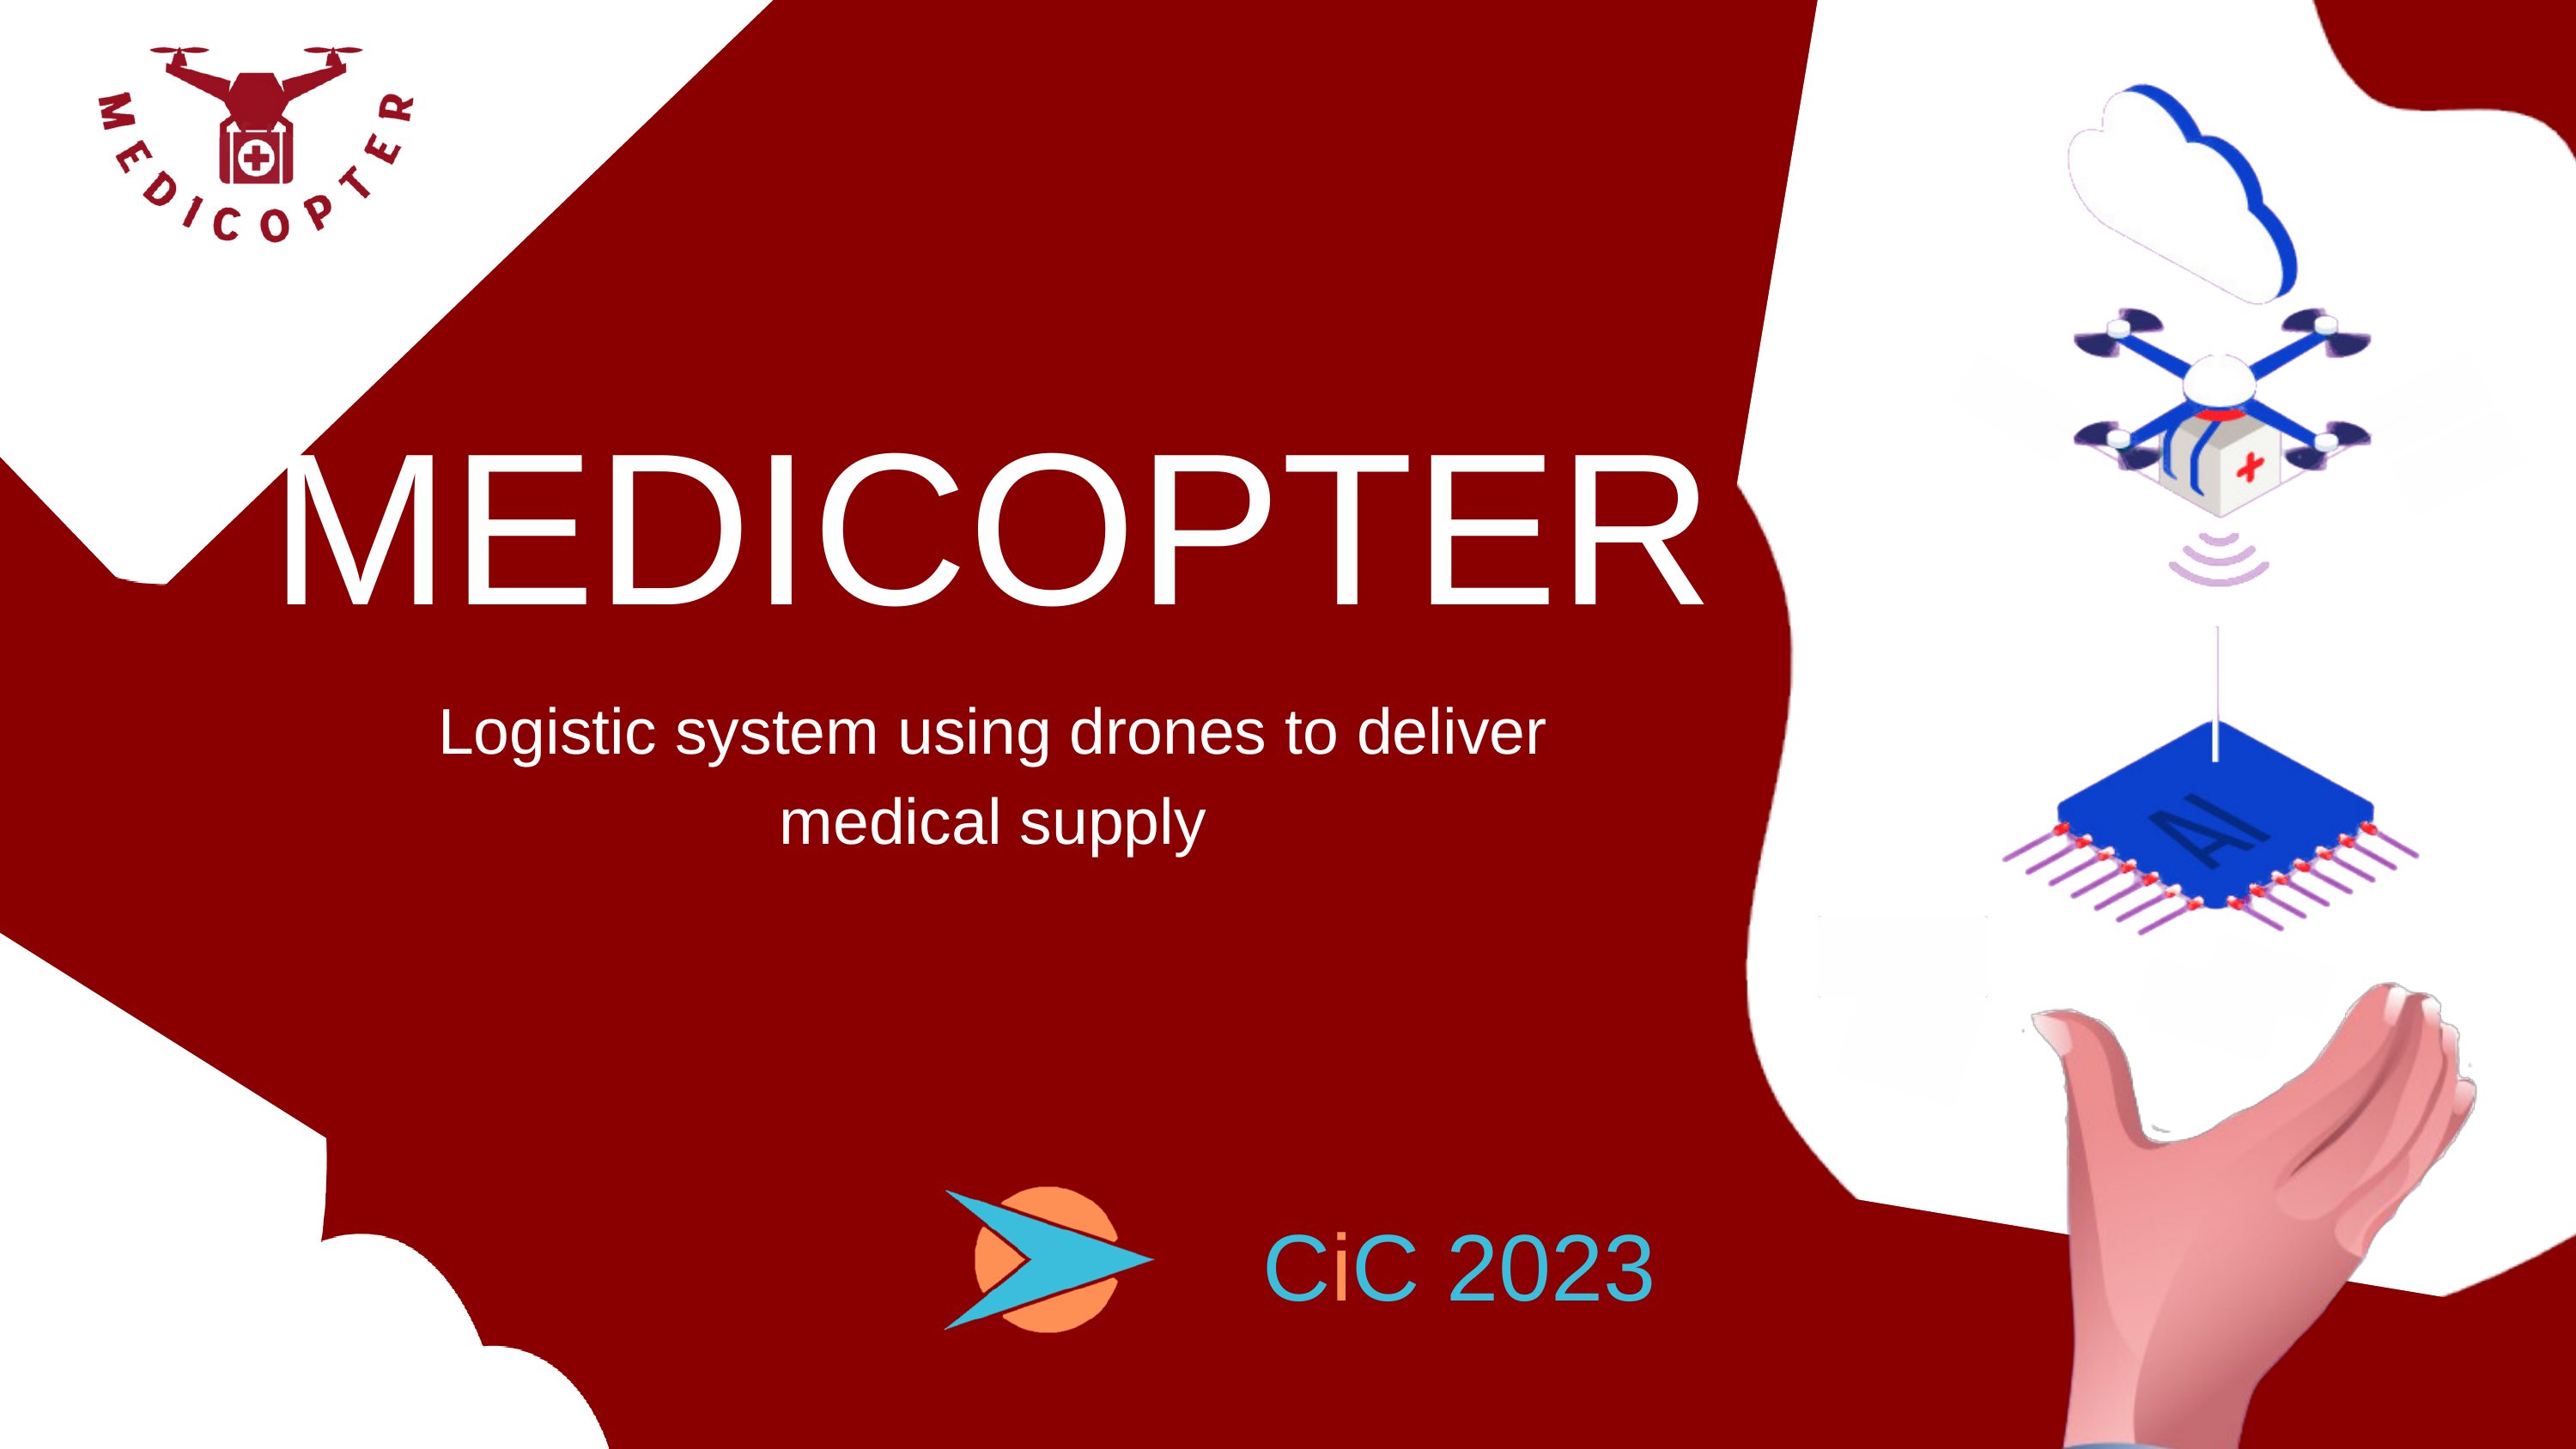

MEDICOPTER
Logistic system using drones to deliver medical supply

CiC 2023